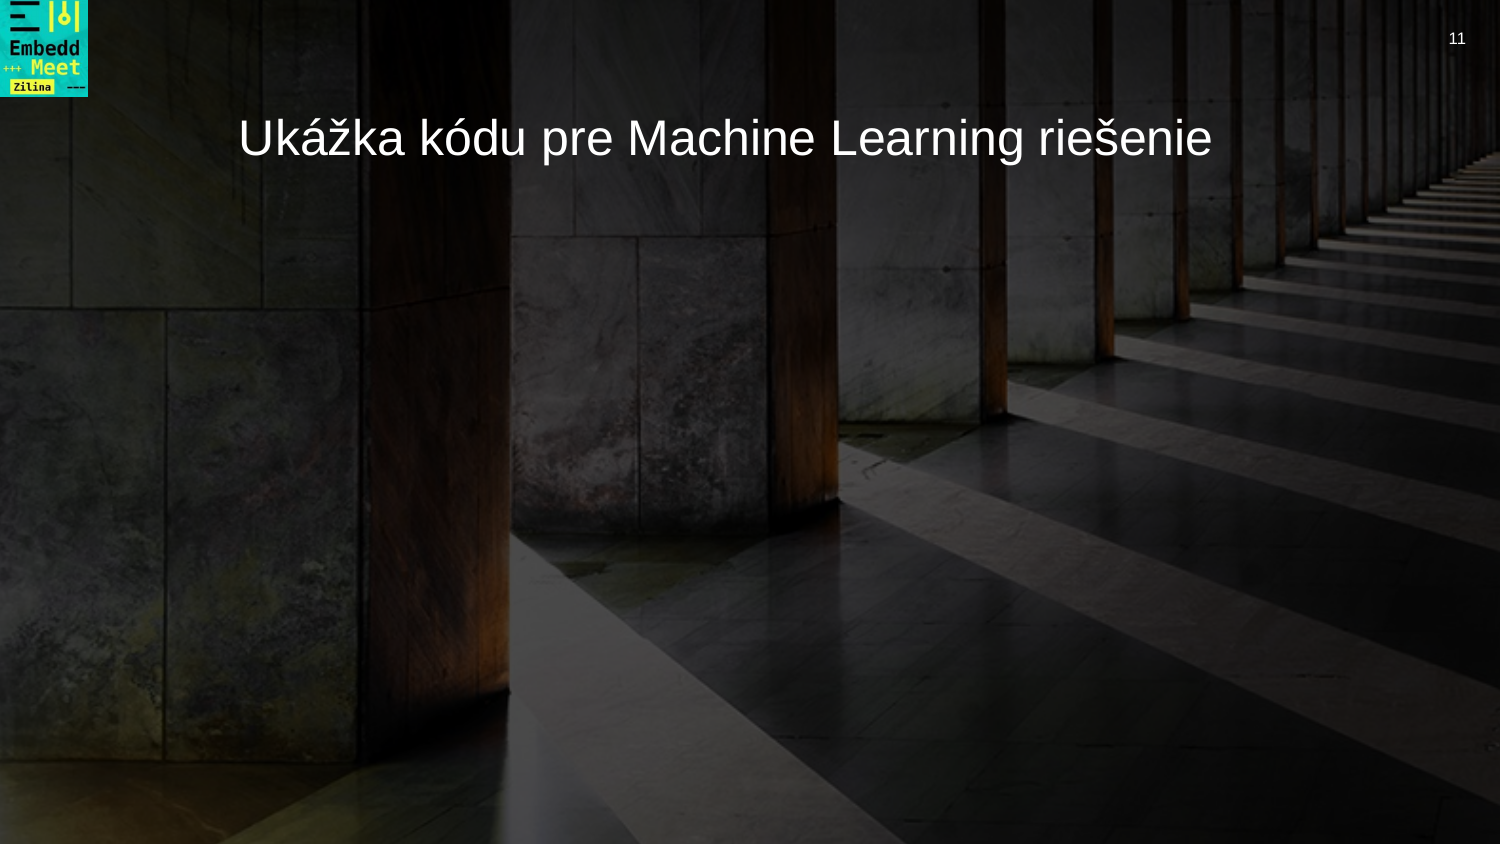

# Ukážka kódu pre Machine Learning riešenie